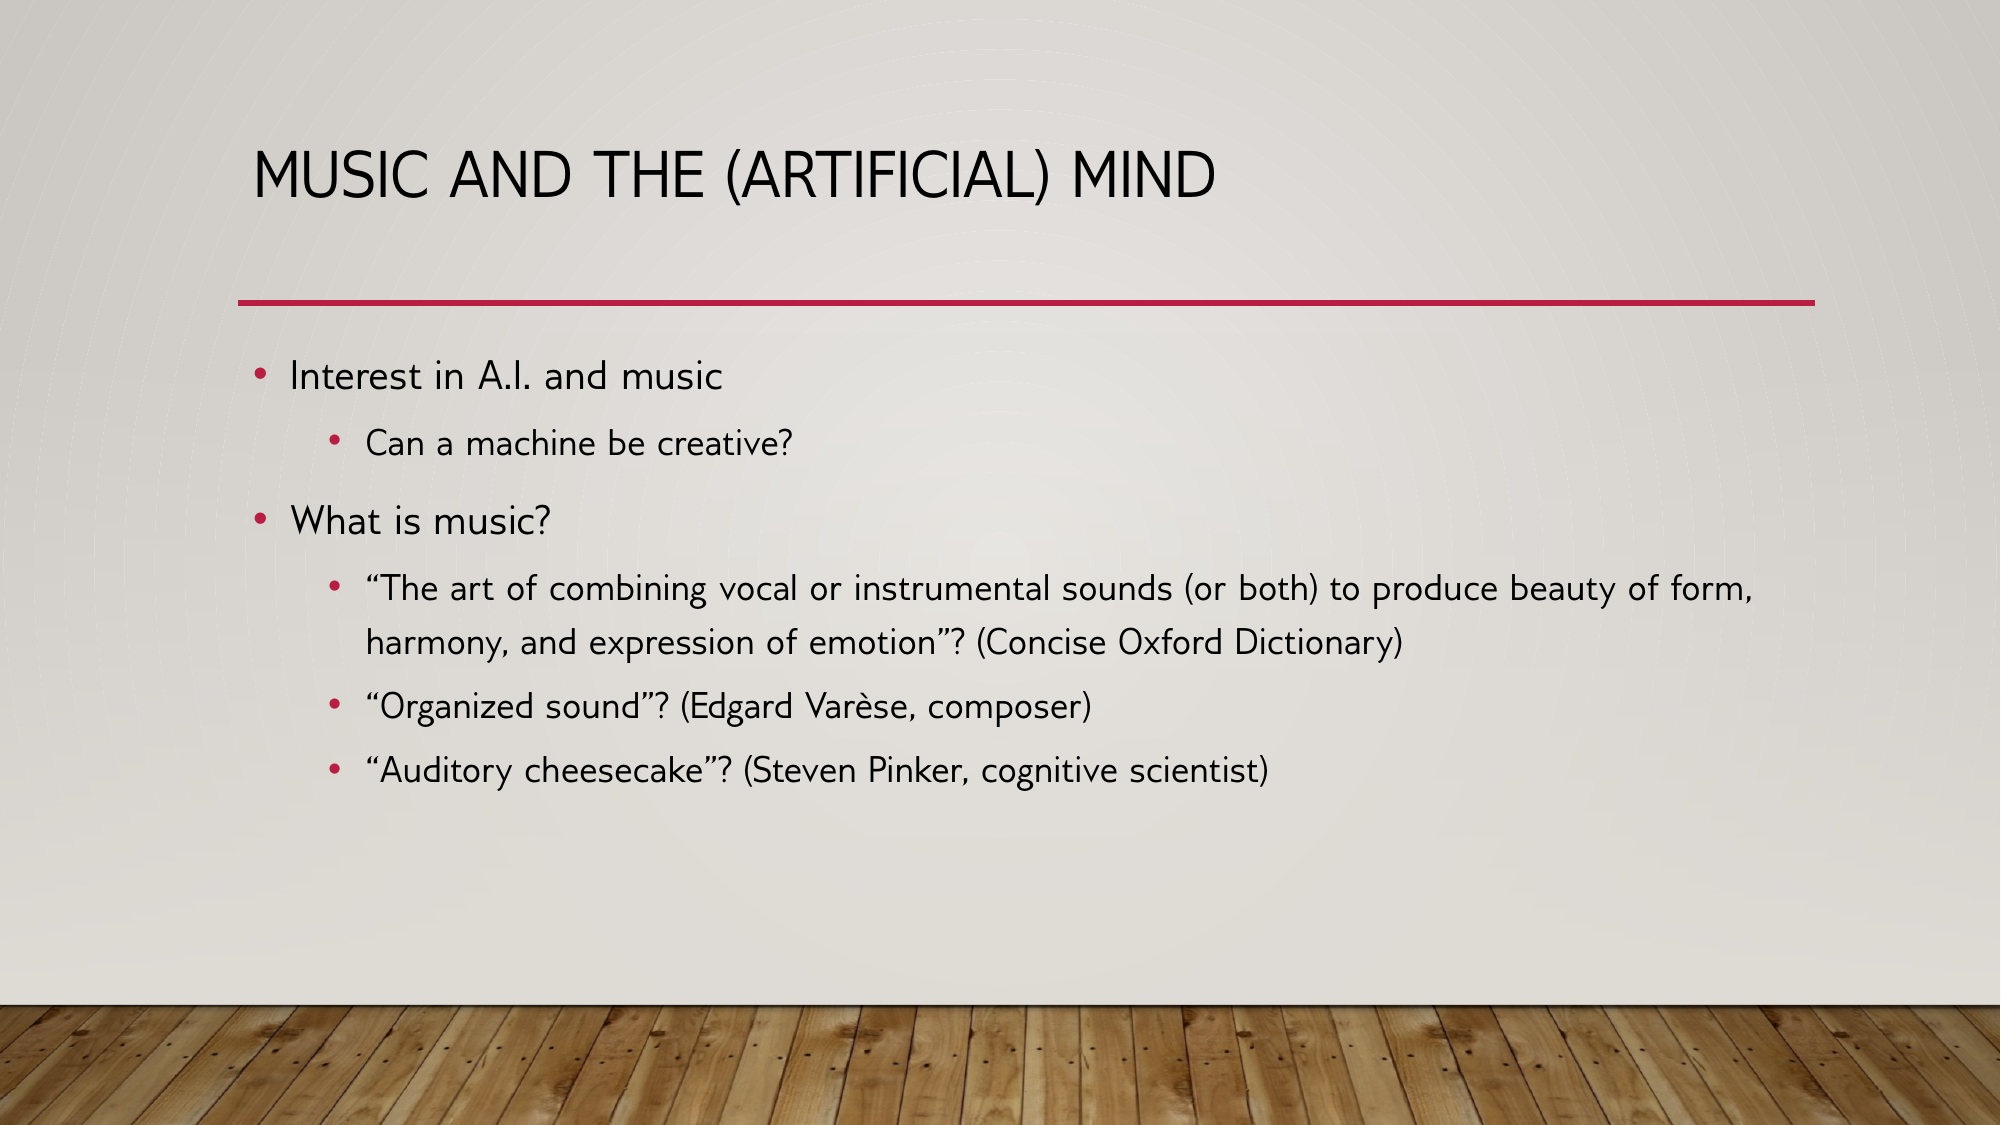

# Music and the (Artificial) mind
Interest in A.I. and music
Can a machine be creative?
What is music?
“The art of combining vocal or instrumental sounds (or both) to produce beauty of form, harmony, and expression of emotion”? (Concise Oxford Dictionary)
“Organized sound”? (Edgard Varèse, composer)
“Auditory cheesecake”? (Steven Pinker, cognitive scientist)